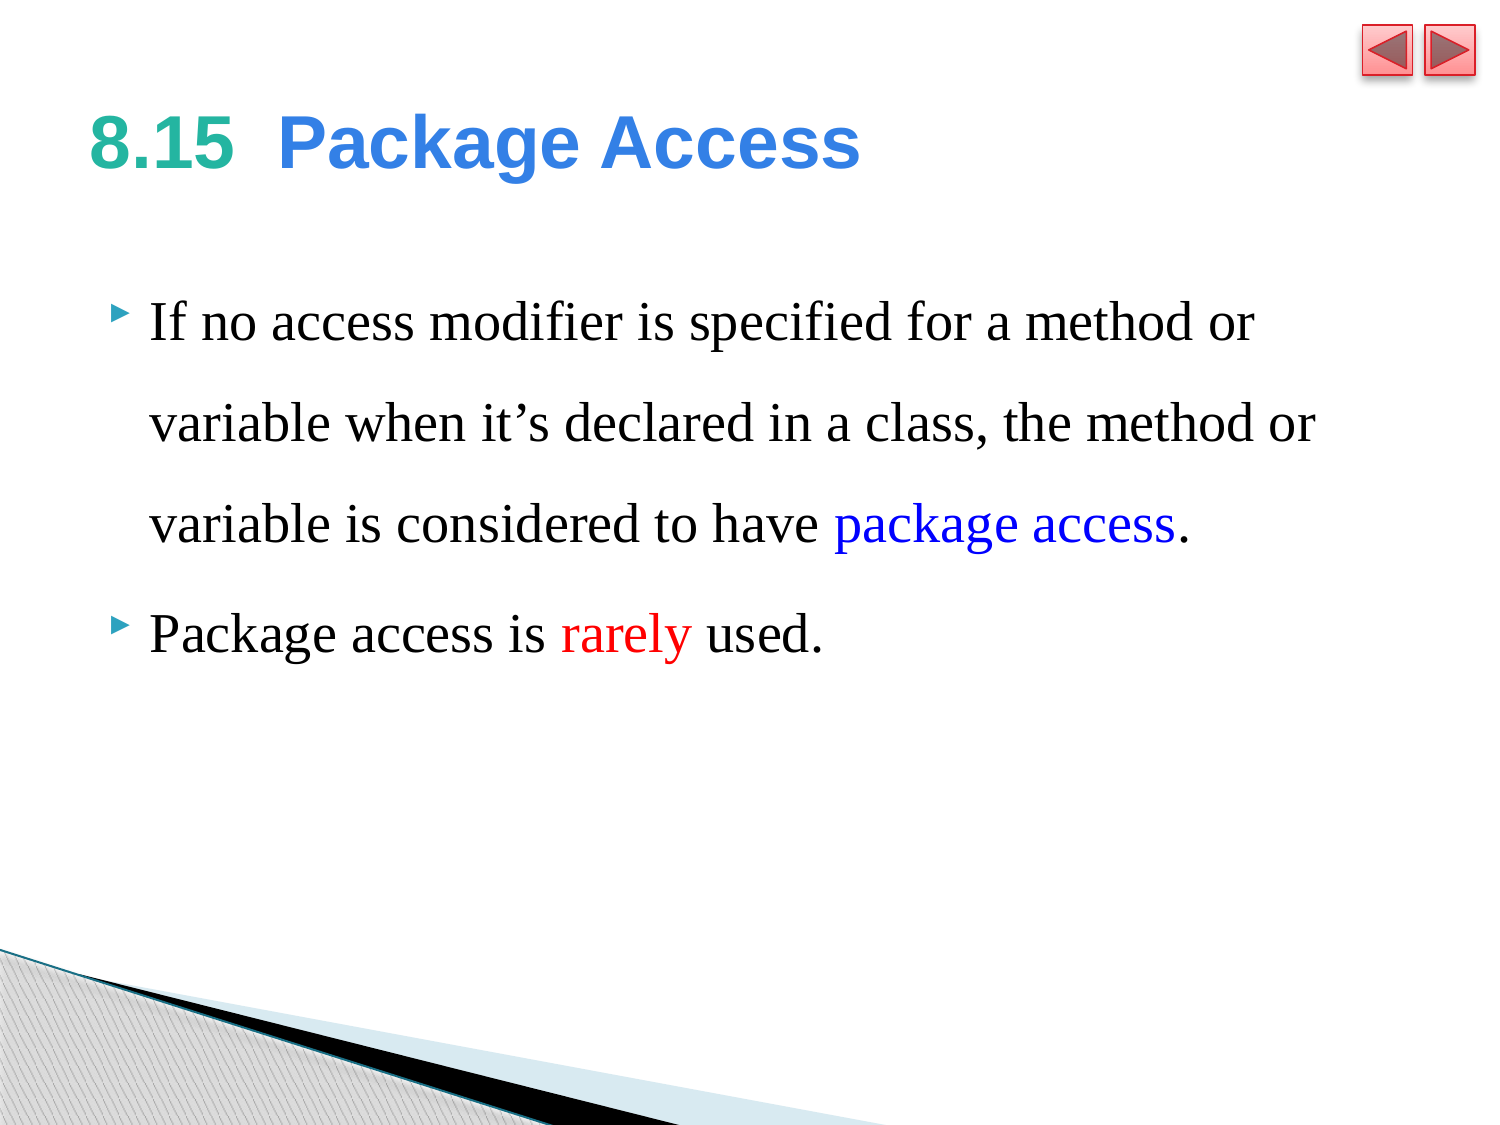

# 8.15  Package Access
If no access modifier is specified for a method or variable when it’s declared in a class, the method or variable is considered to have package access.
Package access is rarely used.